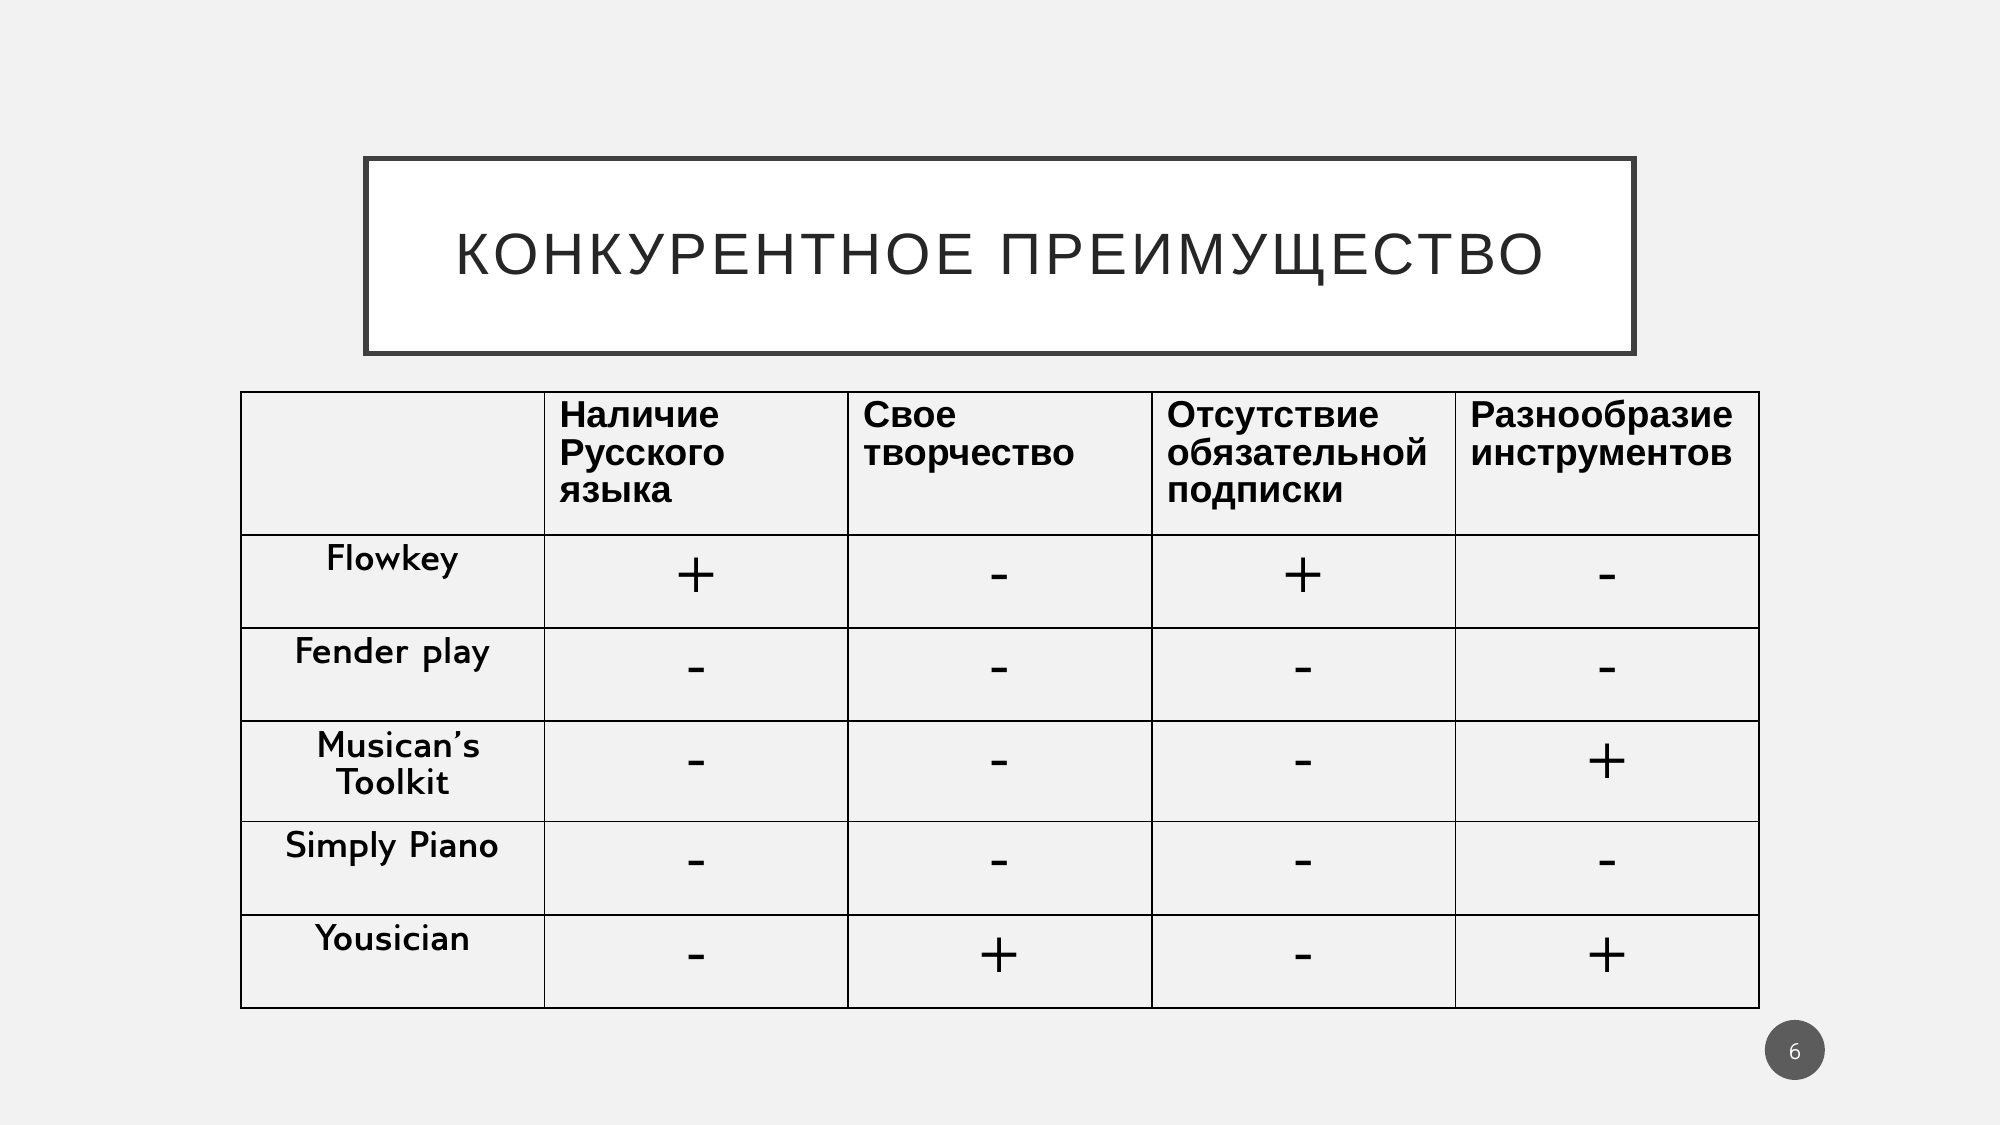

# Конкурентное преимущество
|  | Наличие Русского языка | Свое творчество | Отсутствие обязательной подписки | Разнообразие инструментов |
| --- | --- | --- | --- | --- |
| Flowkey | + | - | + | - |
| Fender play | - | - | - | - |
| Musican’s Toolkit | - | - | - | + |
| Simply Piano | - | - | - | - |
| Yousician | - | + | - | + |
6